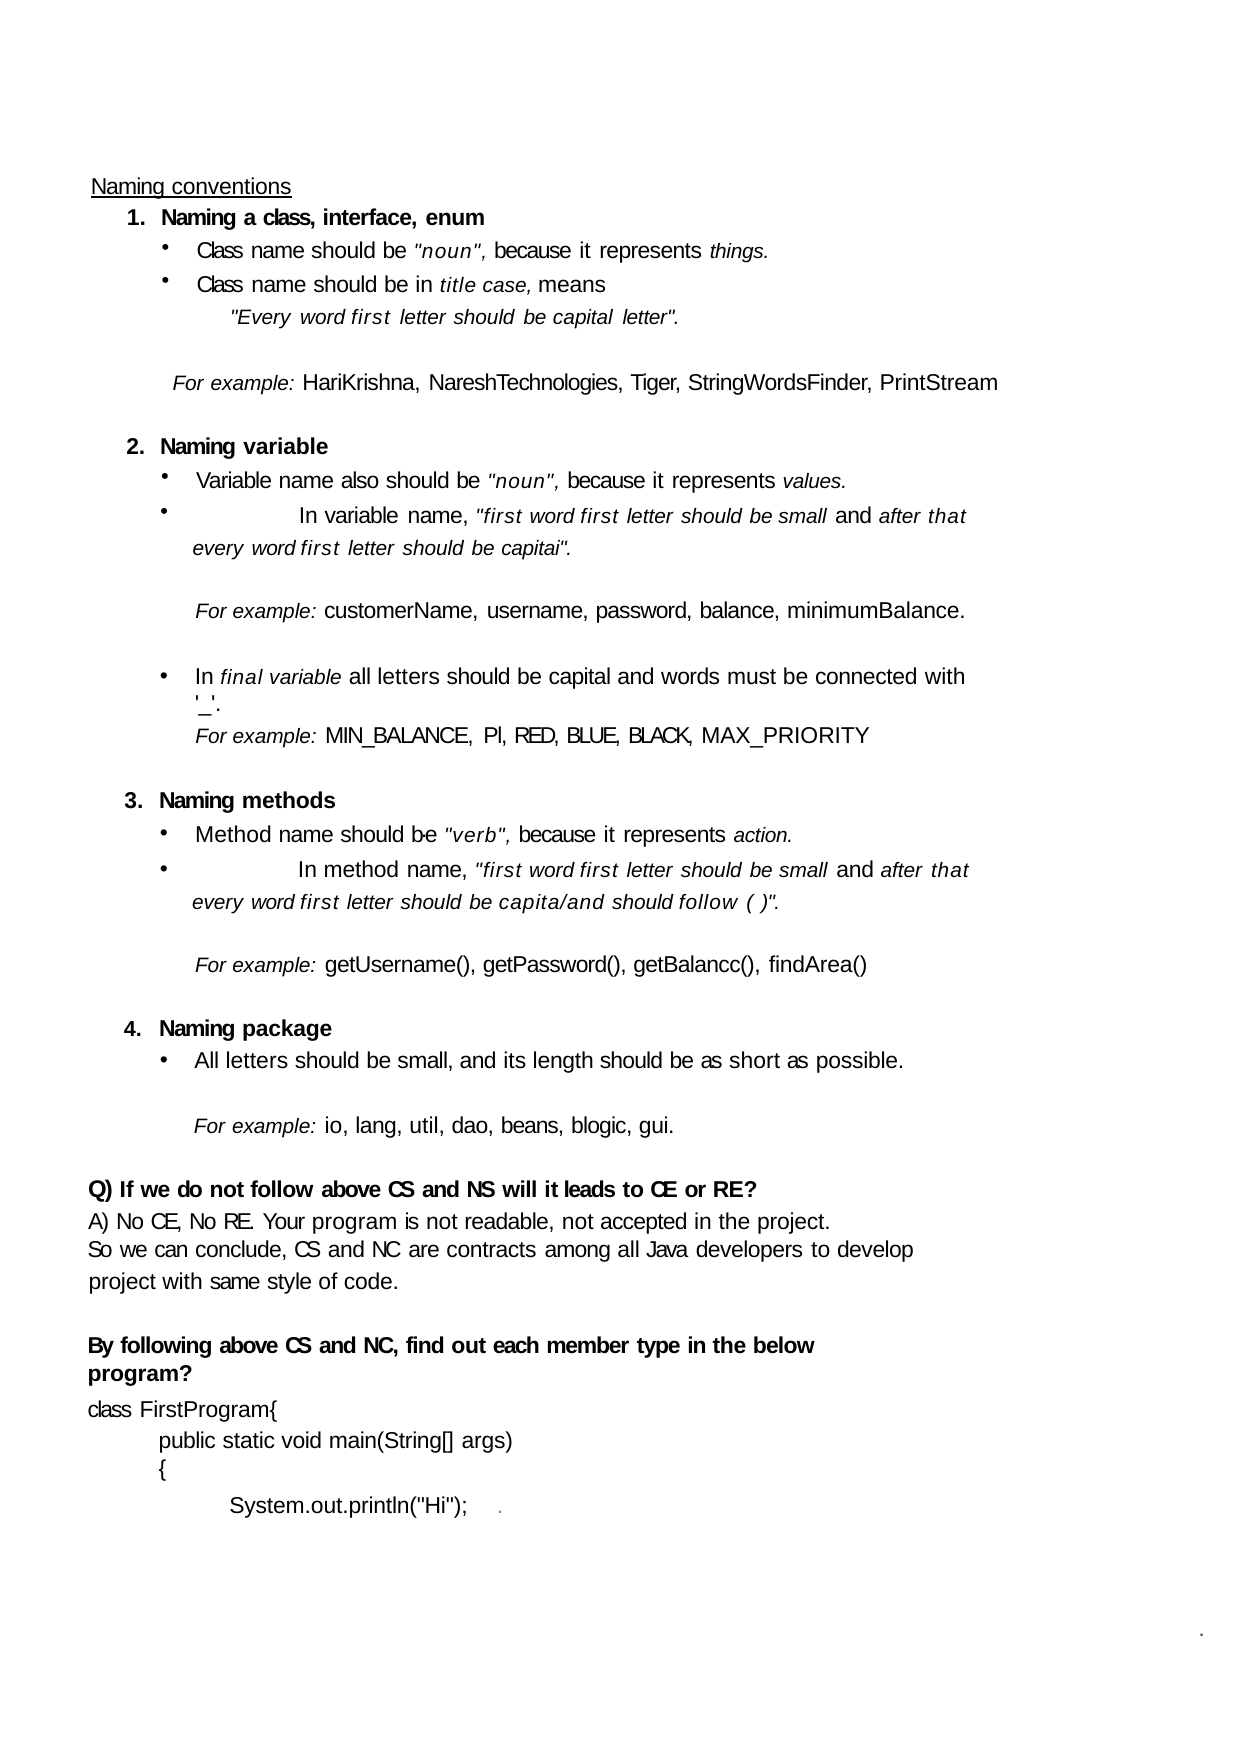

#
Naming conventions
Naming a class, interface, enum
Class name should be "noun", because it represents things.
Class name should be in title case, means
"Every word first letter should be capital letter".

For example: HariKrishna, NareshTechnologies, Tiger, StringWordsFinder, PrintStream

Naming variable
Variable name also should be "noun", because it represents values.
	In variable name, "first word first letter should be small and after that every word first letter should be capitai".

For example: customerName, username, password, balance, minimumBalance.

In final variable all letters should be capital and words must be connected with '_'.
For example: MIN_BALANCE, Pl, RED, BLUE, BLACK, MAX_PRIORITY

Naming methods
Method name should b·e "verb", because it represents action.
	In method name, "first word first letter should be small and after that every word first letter should be capita/and should follow ( )".

For example: getUsername(), getPassword(), getBalancc(), findArea()

Naming package
All letters should be small, and its length should be as short as possible.

For example: io, lang, util, dao, beans, blogic, gui.

Q) If we do not follow above CS and NS will it leads to CE or RE?
A) No CE, No RE. Your program is not readable, not accepted in the project.
So we can conclude, CS and NC are contracts among all Java developers to develop project with same style of code.
By following above CS and NC, find out each member type in the below program?
class FirstProgram{
public static void main(String[] args){
System.out.println("Hi");	.
.